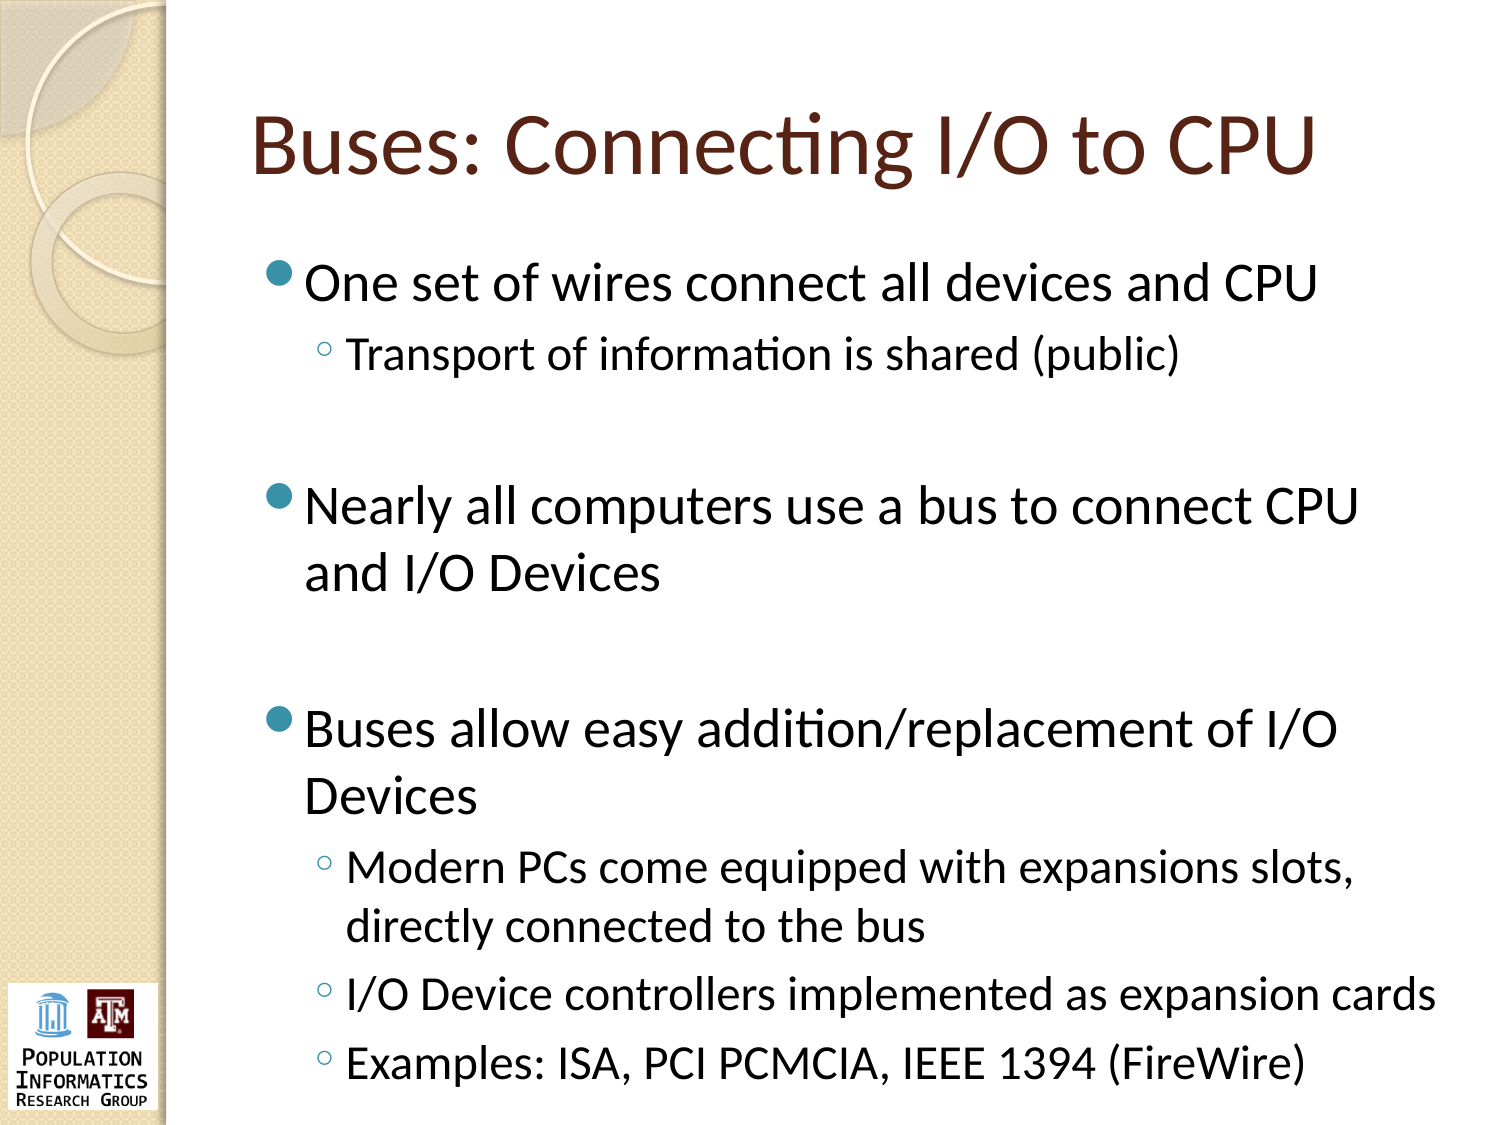

# Buses: Connecting I/O to CPU
One set of wires connect all devices and CPU
Transport of information is shared (public)

Nearly all computers use a bus to connect CPU and I/O Devices

Buses allow easy addition/replacement of I/O Devices
Modern PCs come equipped with expansions slots, directly connected to the bus
I/O Device controllers implemented as expansion cards
Examples: ISA, PCI PCMCIA, IEEE 1394 (FireWire)